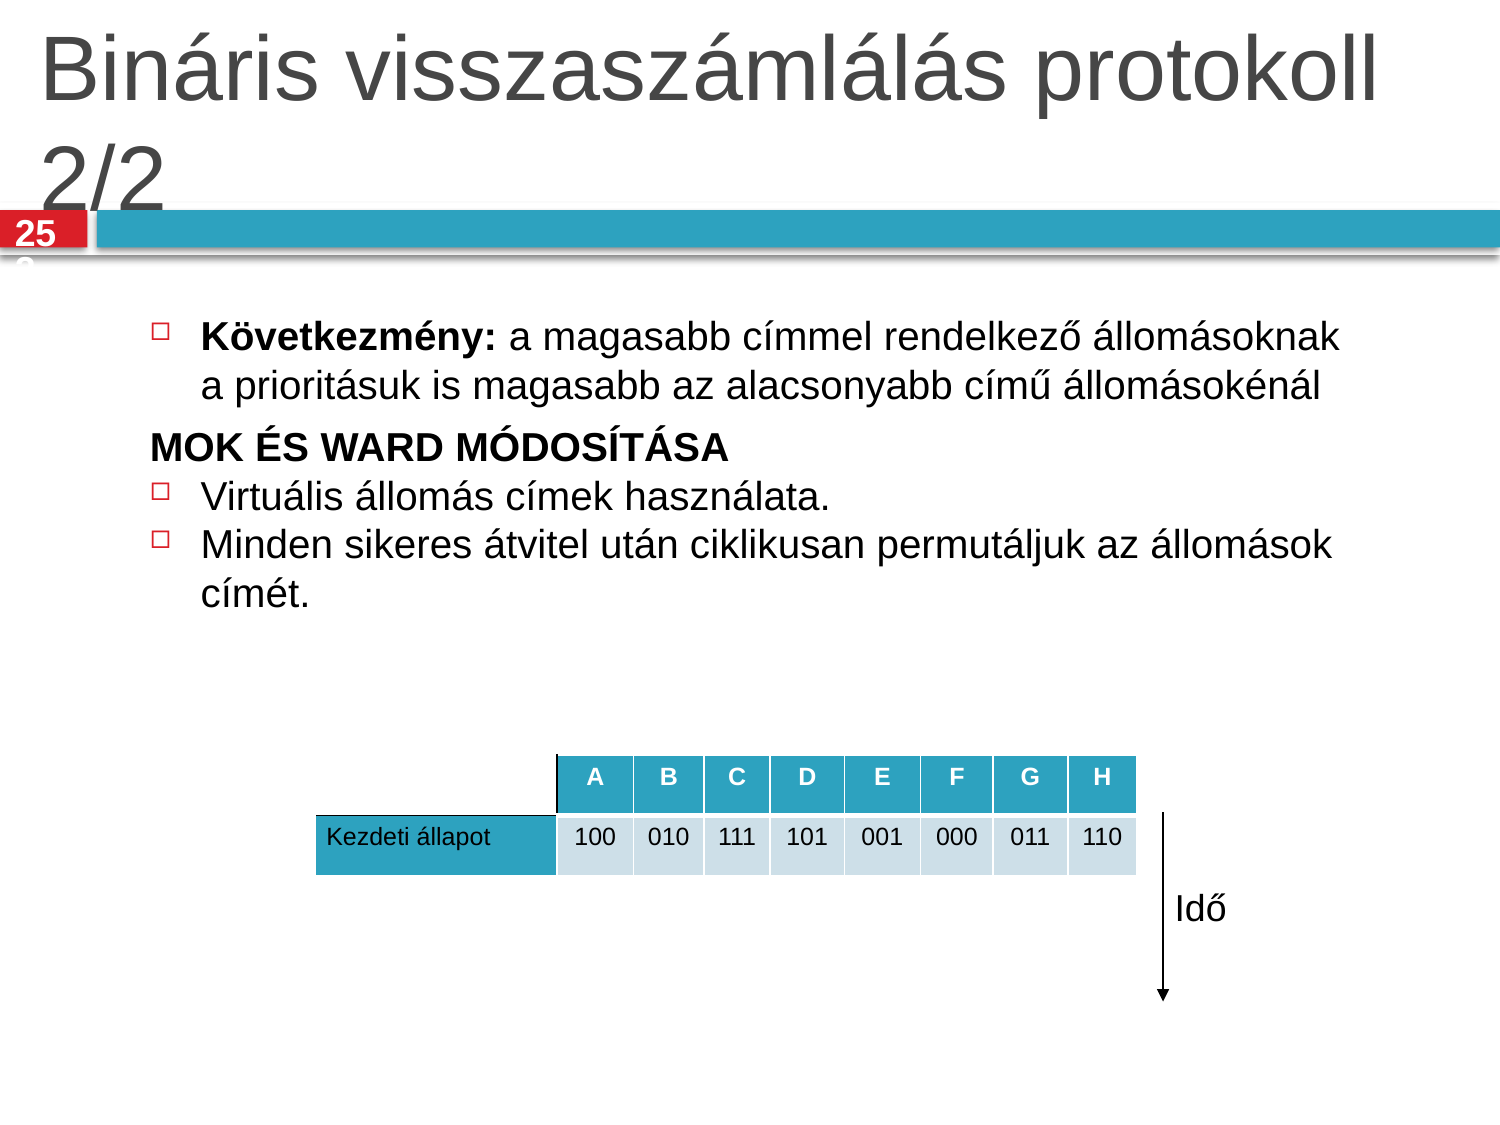

# Bináris visszaszámlálás protokoll 2/2
252
Következmény: a magasabb címmel rendelkező állomásoknak a prioritásuk is magasabb az alacsonyabb című állomásokénál
Mok és Ward módosítása
Virtuális állomás címek használata.
Minden sikeres átvitel után ciklikusan permutáljuk az állomások címét.

|  | A | B | C | D | E | F | G | H |
| --- | --- | --- | --- | --- | --- | --- | --- | --- |
| Kezdeti állapot | 100 | 010 | 111 | 101 | 001 | 000 | 011 | 110 |
| D küldése után | 101 | 011 | 111 | 000 | 010 | 001 | 100 | 110 |
| A küldése után | 000 | 100 | 111 | 001 | 011 | 010 | 101 | 110 |

Idő